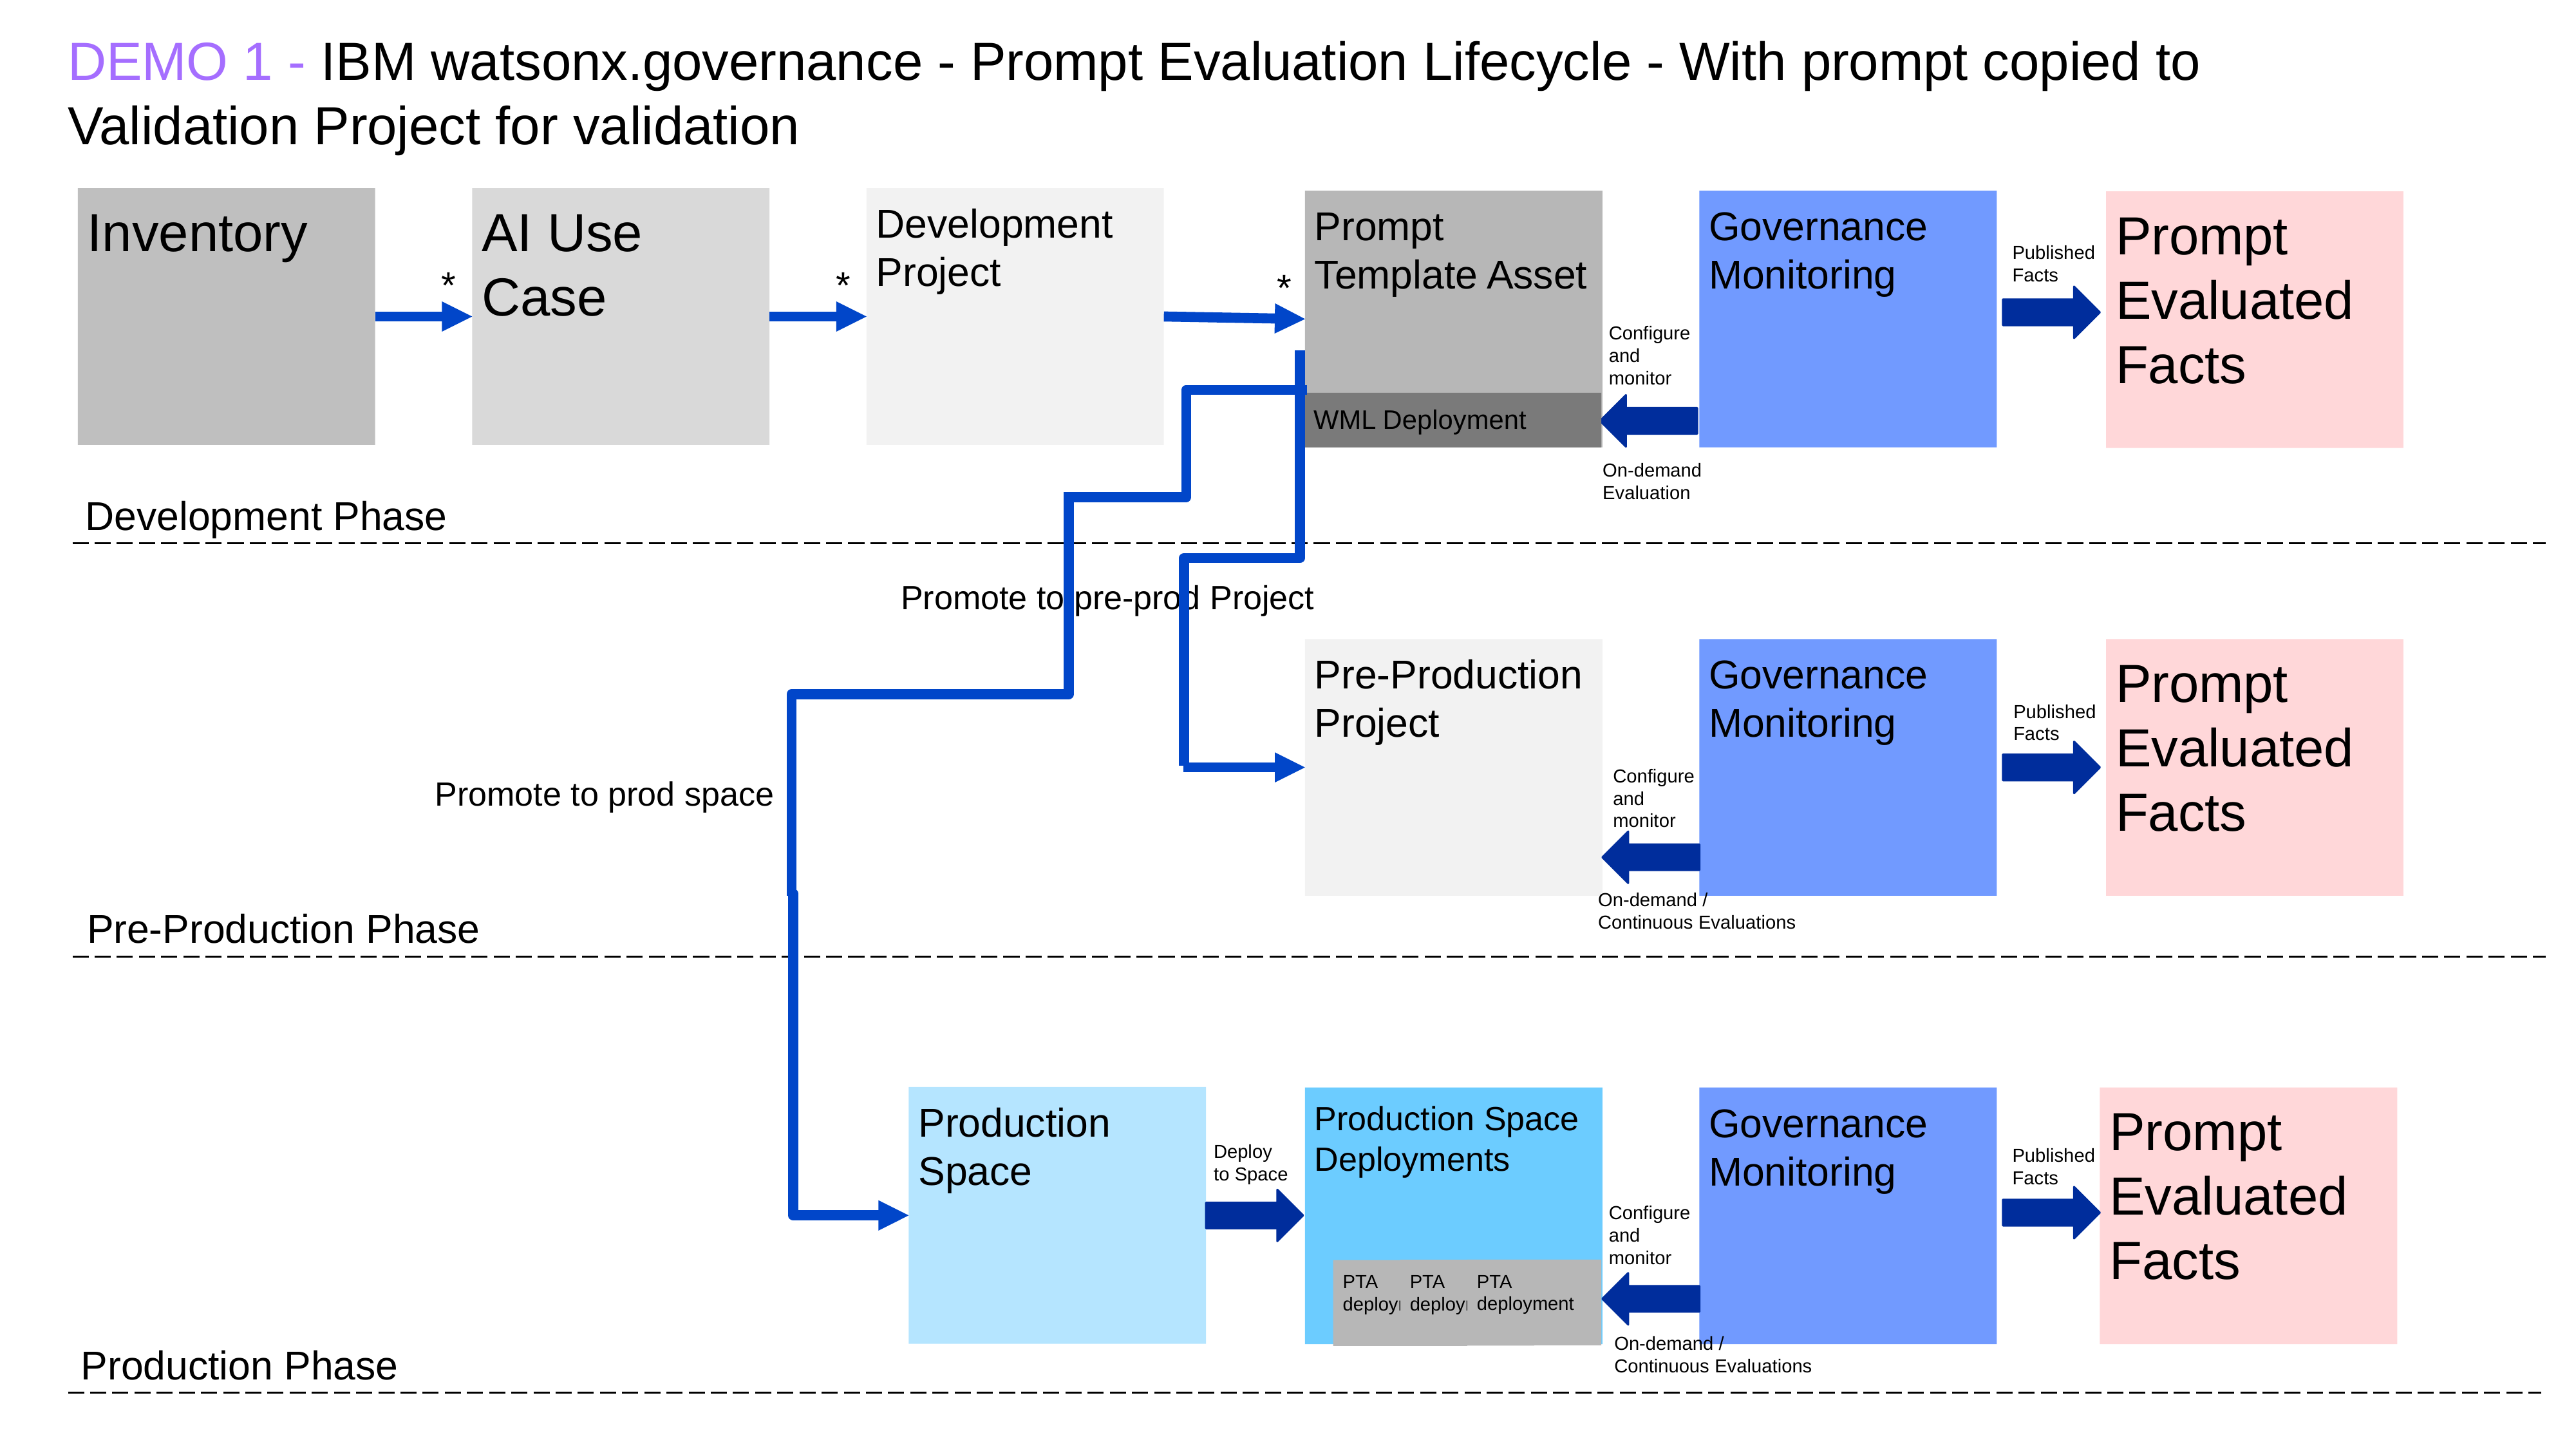

DEMO 1 - IBM watsonx.governance - Prompt Evaluation Lifecycle - With prompt copied to Validation Project for validation
Development Project
AI Use Case
Inventory
Governance Monitoring
Prompt Template Asset
Prompt Evaluated Facts
Published
Facts
*
*
*

Configure
and
monitor
WML Deployment

On-demand
Evaluation
Development Phase
Promote to pre-prod Project
Pre-Production Project
Governance Monitoring
Prompt Evaluated Facts
Published
Facts

Configure
and
monitor
Promote to prod space

On-demand /
Continuous Evaluations
Pre-Production Phase
Production Space
Production Space Deployments
Governance Monitoring
Prompt Evaluated Facts
Deploy
to Space
Published
Facts

Configure
and
monitor
PTA
deployment
PTA
deployment
PTA
deployment

On-demand /
Continuous Evaluations
Production Phase